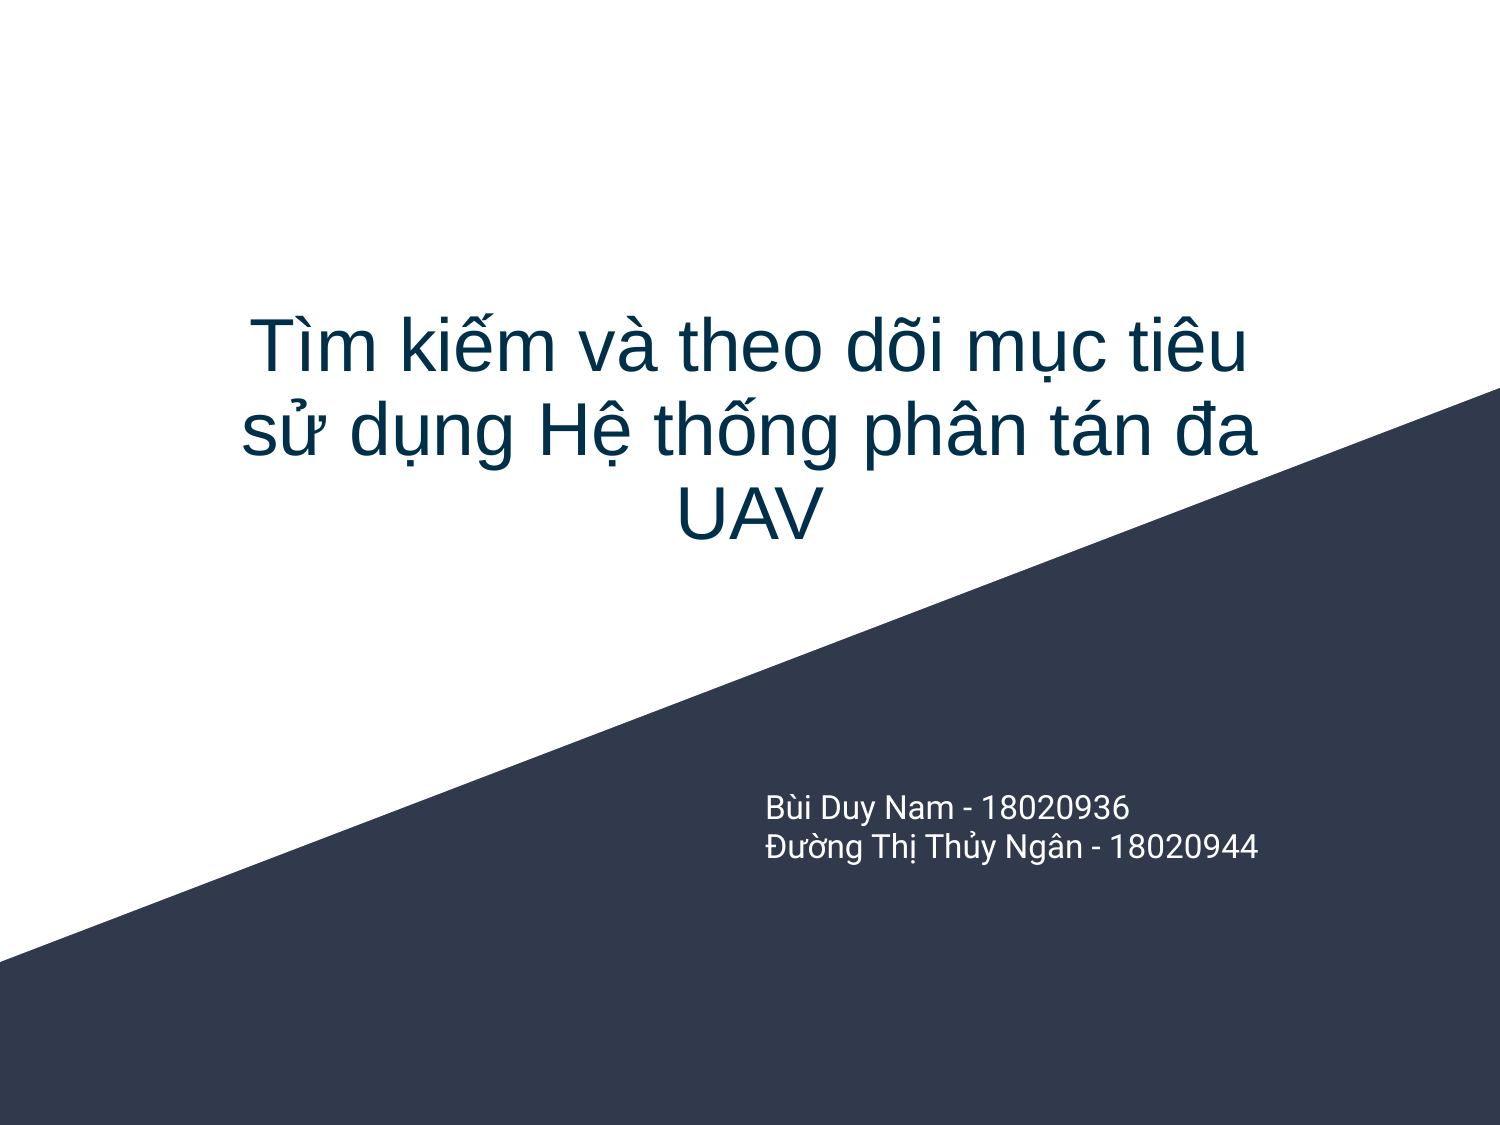

# Tìm kiếm và theo dõi mục tiêu sử dụng Hệ thống phân tán đa UAV

Bùi Duy Nam - 18020936
Đường Thị Thủy Ngân - 18020944